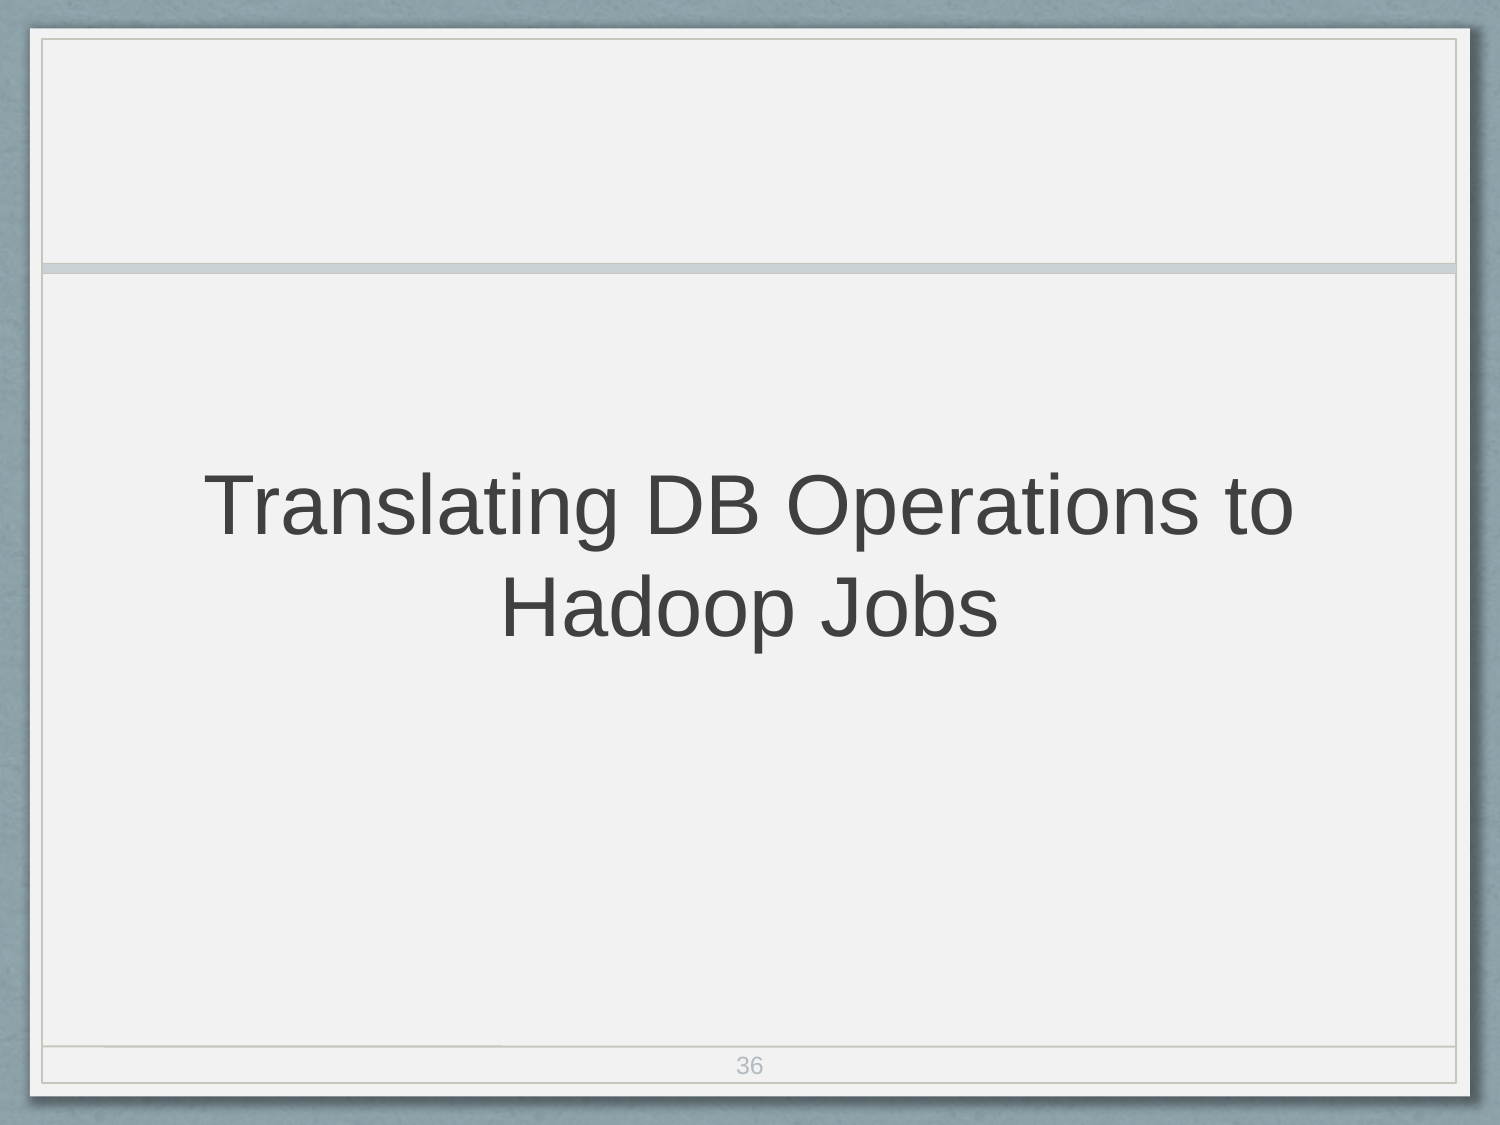

# Translating DB Operations to Hadoop Jobs
36